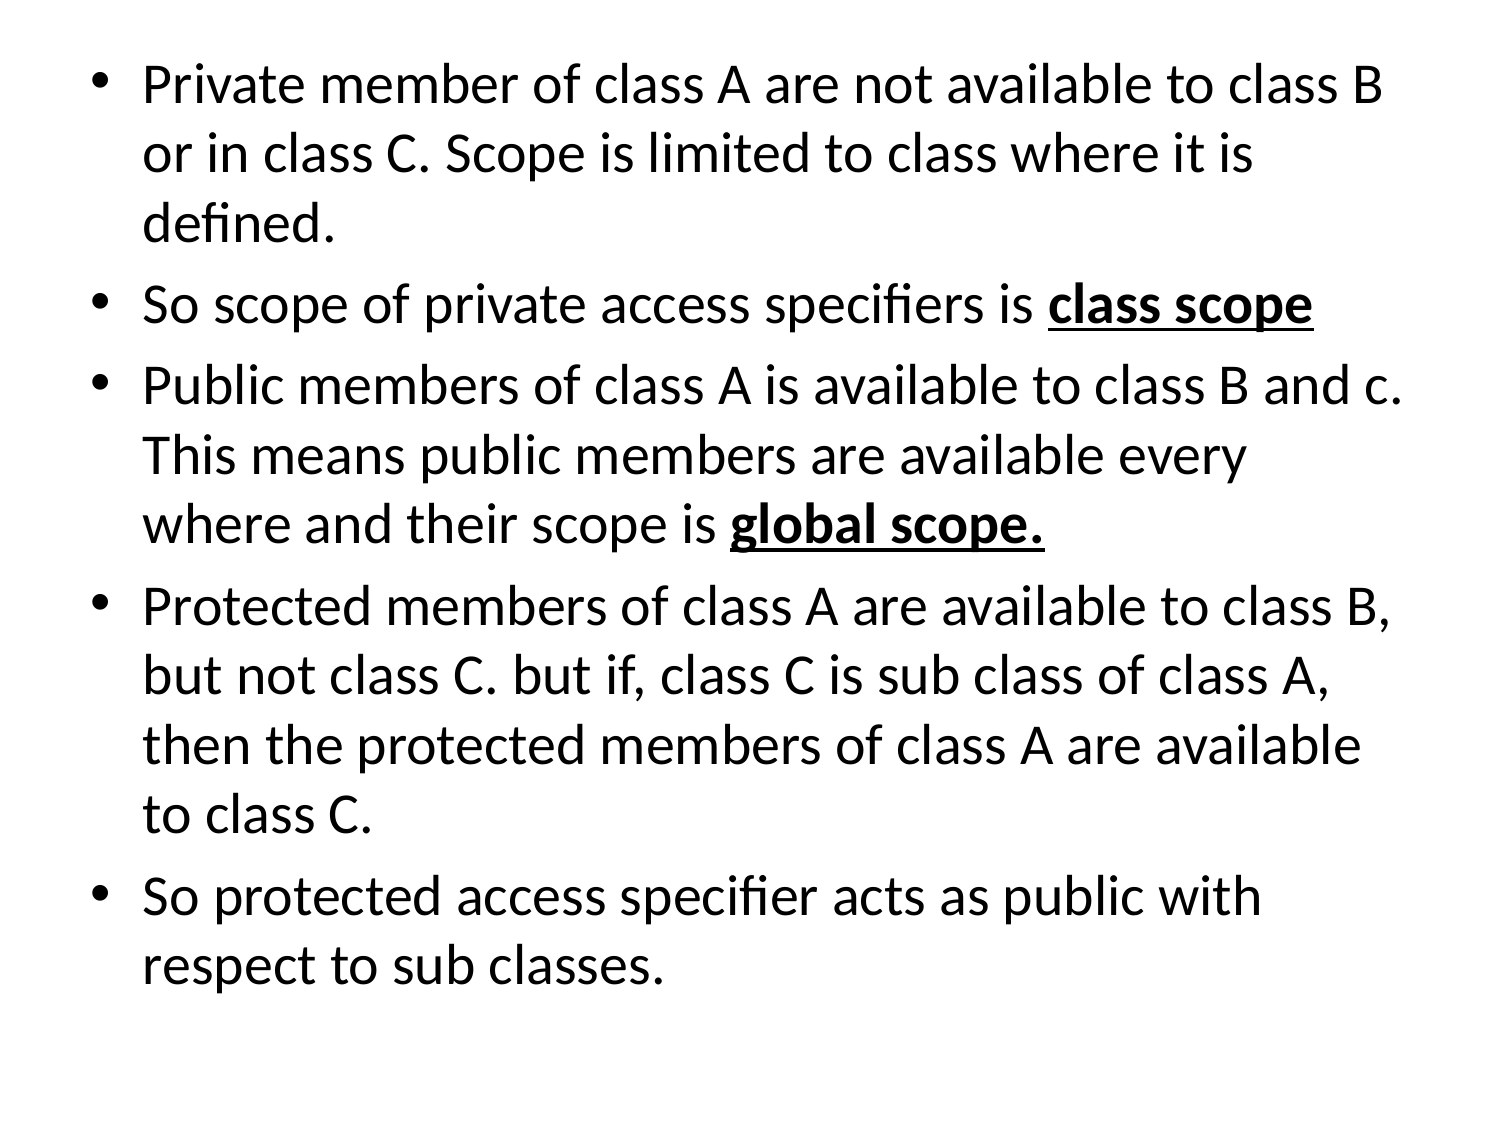

Private member of class A are not available to class B or in class C. Scope is limited to class where it is defined.
So scope of private access specifiers is class scope
Public members of class A is available to class B and c. This means public members are available every where and their scope is global scope.
Protected members of class A are available to class B, but not class C. but if, class C is sub class of class A, then the protected members of class A are available to class C.
So protected access specifier acts as public with respect to sub classes.
#